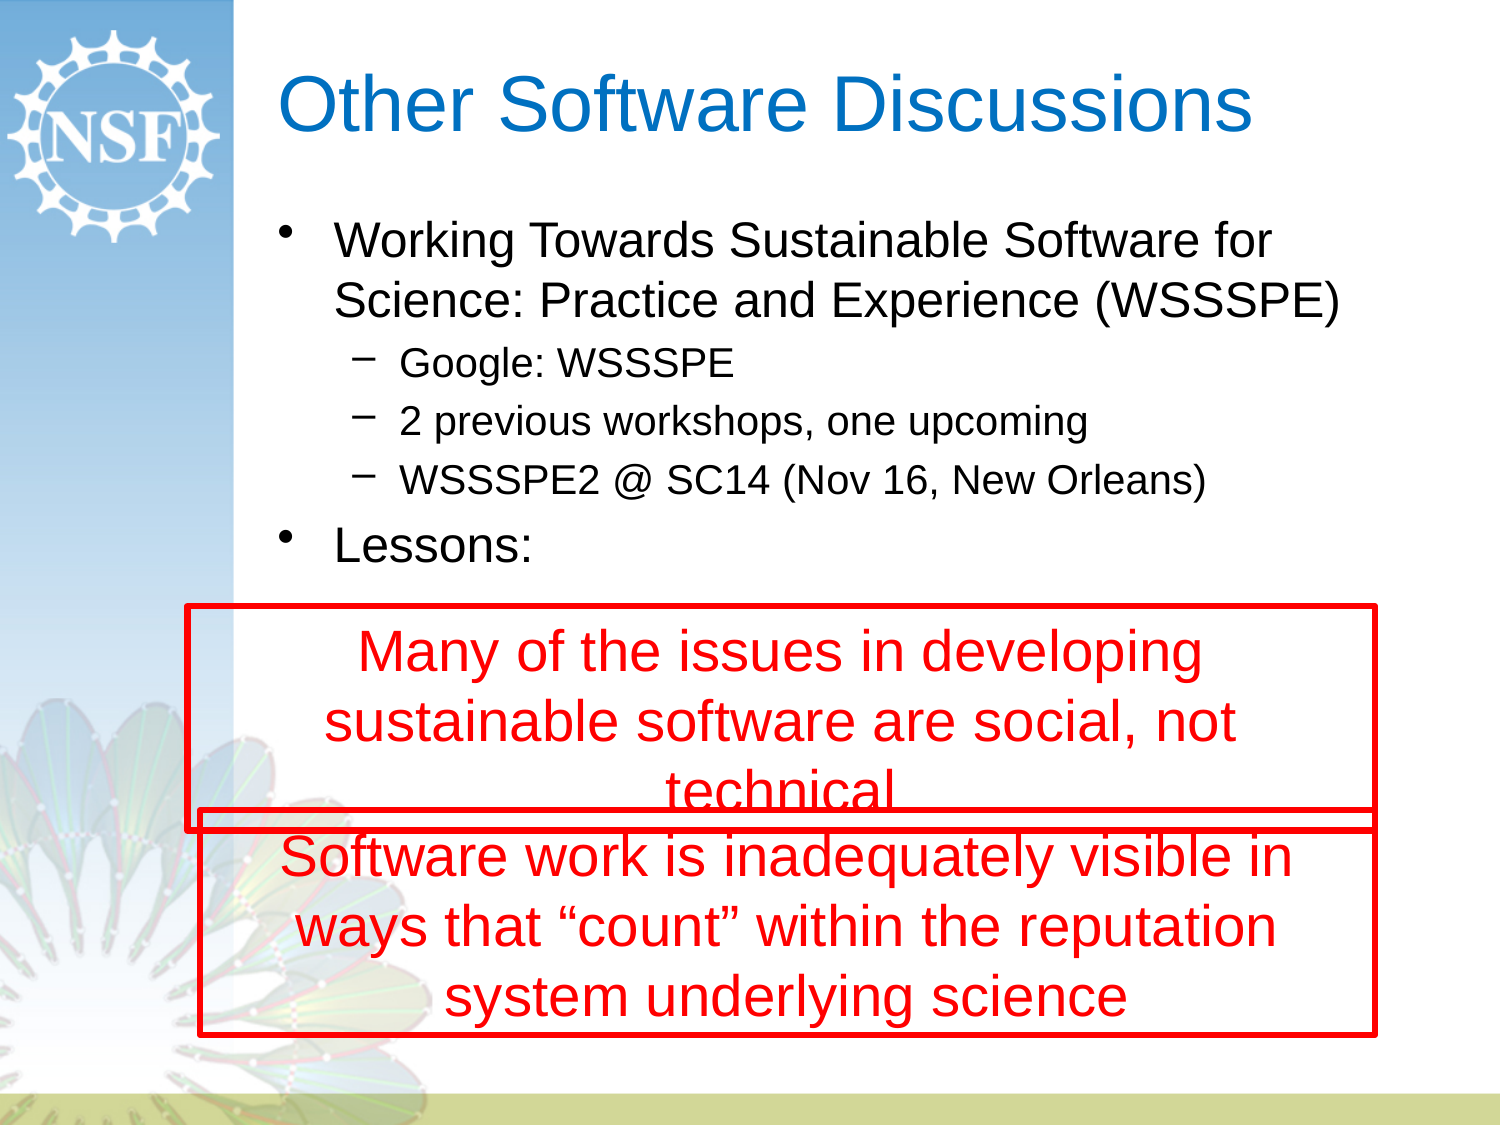

# Other Software Discussions
Working Towards Sustainable Software for Science: Practice and Experience (WSSSPE)
Google: WSSSPE
2 previous workshops, one upcoming
WSSSPE2 @ SC14 (Nov 16, New Orleans)
Lessons:

Many of the issues in developing sustainable software are social, not technical
Software work is inadequately visible in ways that “count” within the reputation system underlying science